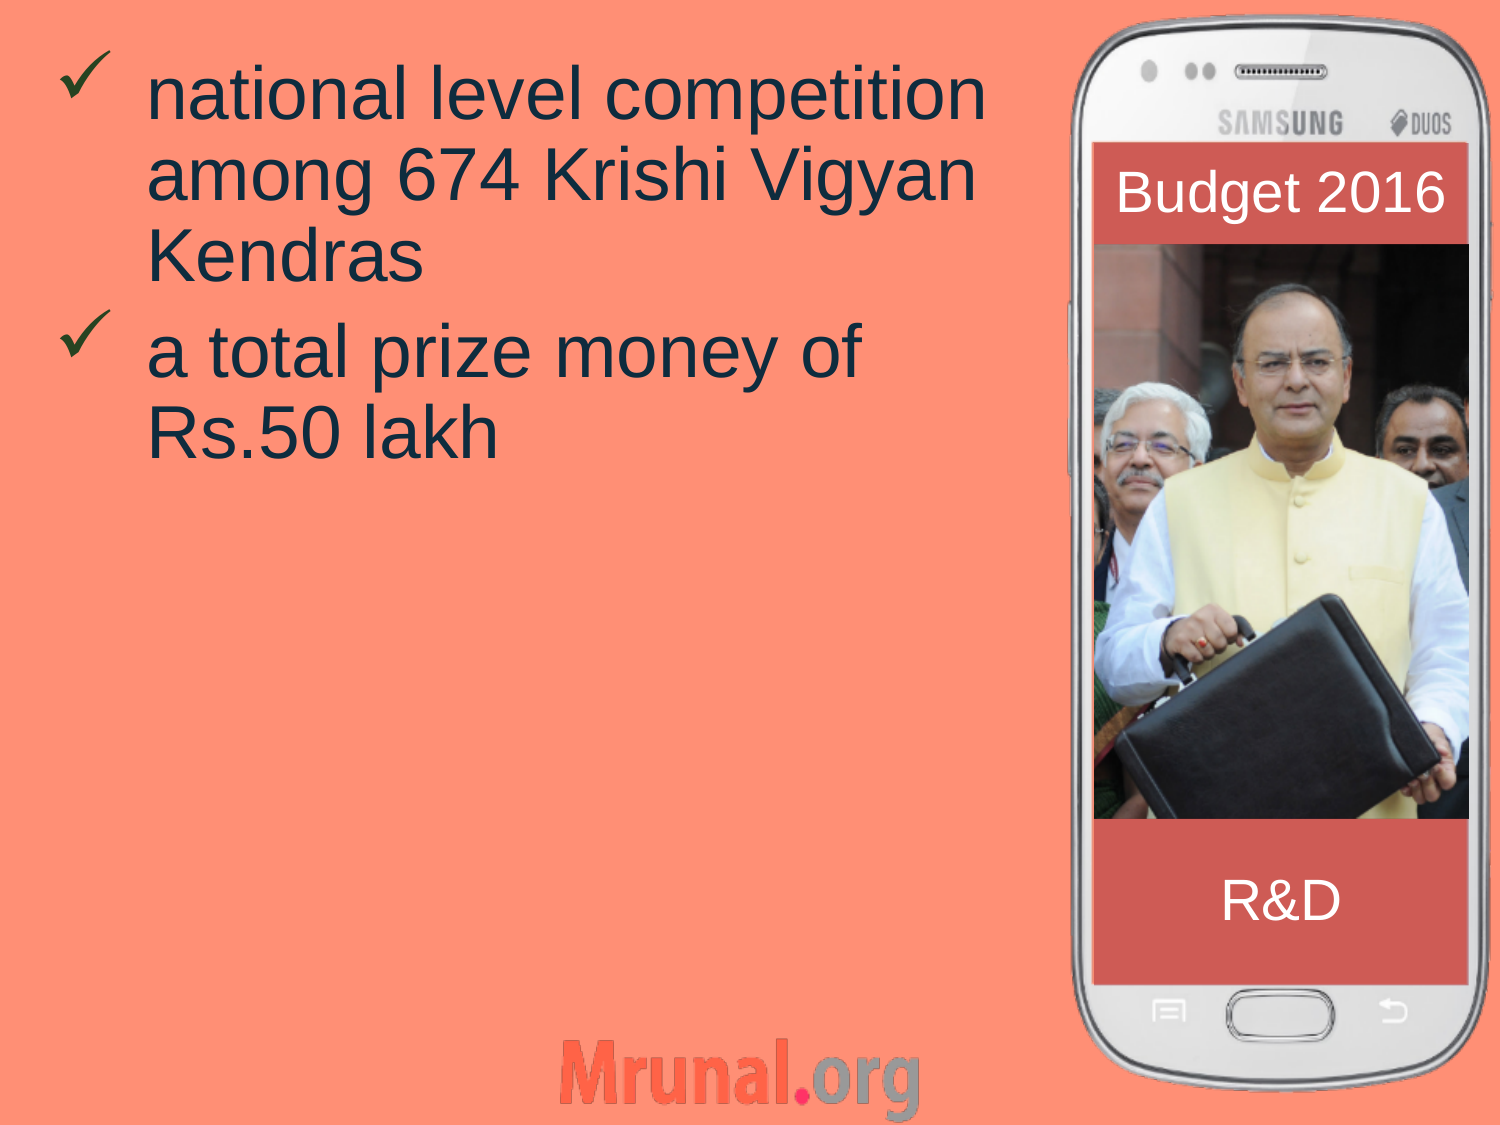

national level competition among 674 Krishi Vigyan Kendras
a total prize money of Rs.50 lakh
Budget 2016
# R&D